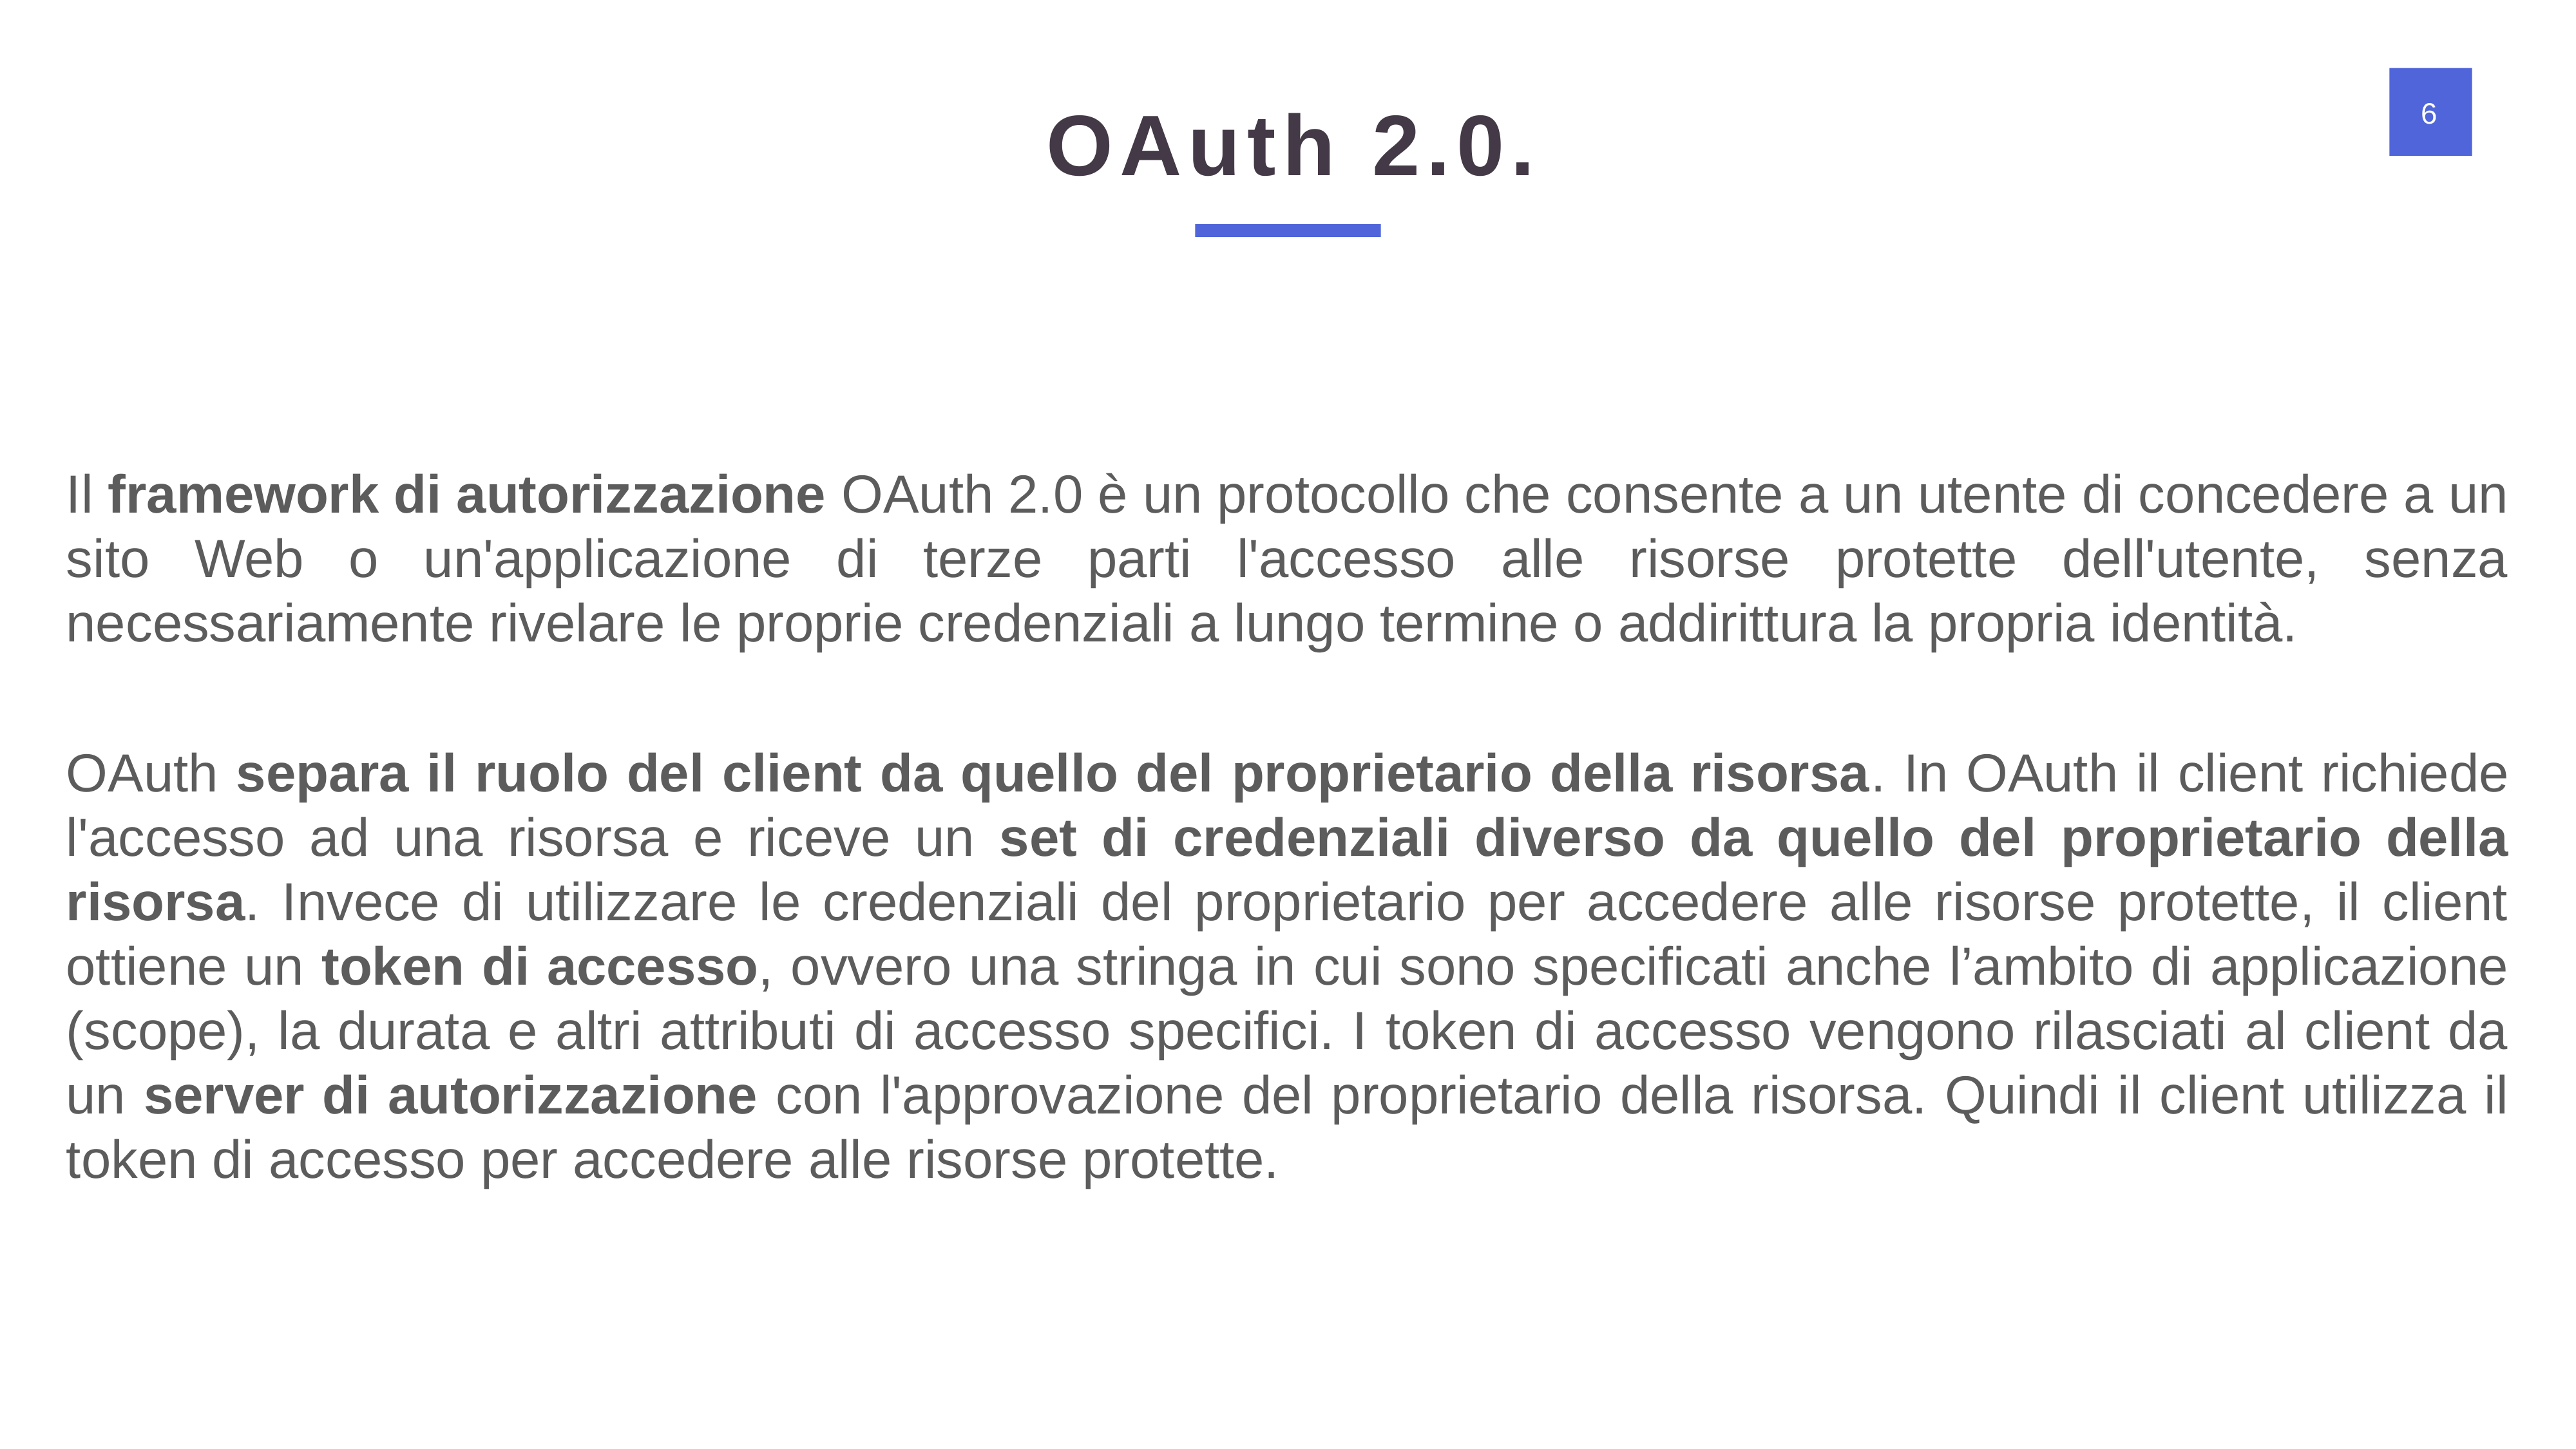

OAuth 2.0.

Il framework di autorizzazione OAuth 2.0 è un protocollo che consente a un utente di concedere a un sito Web o un'applicazione di terze parti l'accesso alle risorse protette dell'utente, senza necessariamente rivelare le proprie credenziali a lungo termine o addirittura la propria identità.

OAuth separa il ruolo del client da quello del proprietario della risorsa. In OAuth il client richiede l'accesso ad una risorsa e riceve un set di credenziali diverso da quello del proprietario della risorsa. Invece di utilizzare le credenziali del proprietario per accedere alle risorse protette, il client ottiene un token di accesso, ovvero una stringa in cui sono specificati anche l’ambito di applicazione (scope), la durata e altri attributi di accesso specifici. I token di accesso vengono rilasciati al client da un server di autorizzazione con l'approvazione del proprietario della risorsa. Quindi il client utilizza il token di accesso per accedere alle risorse protette.